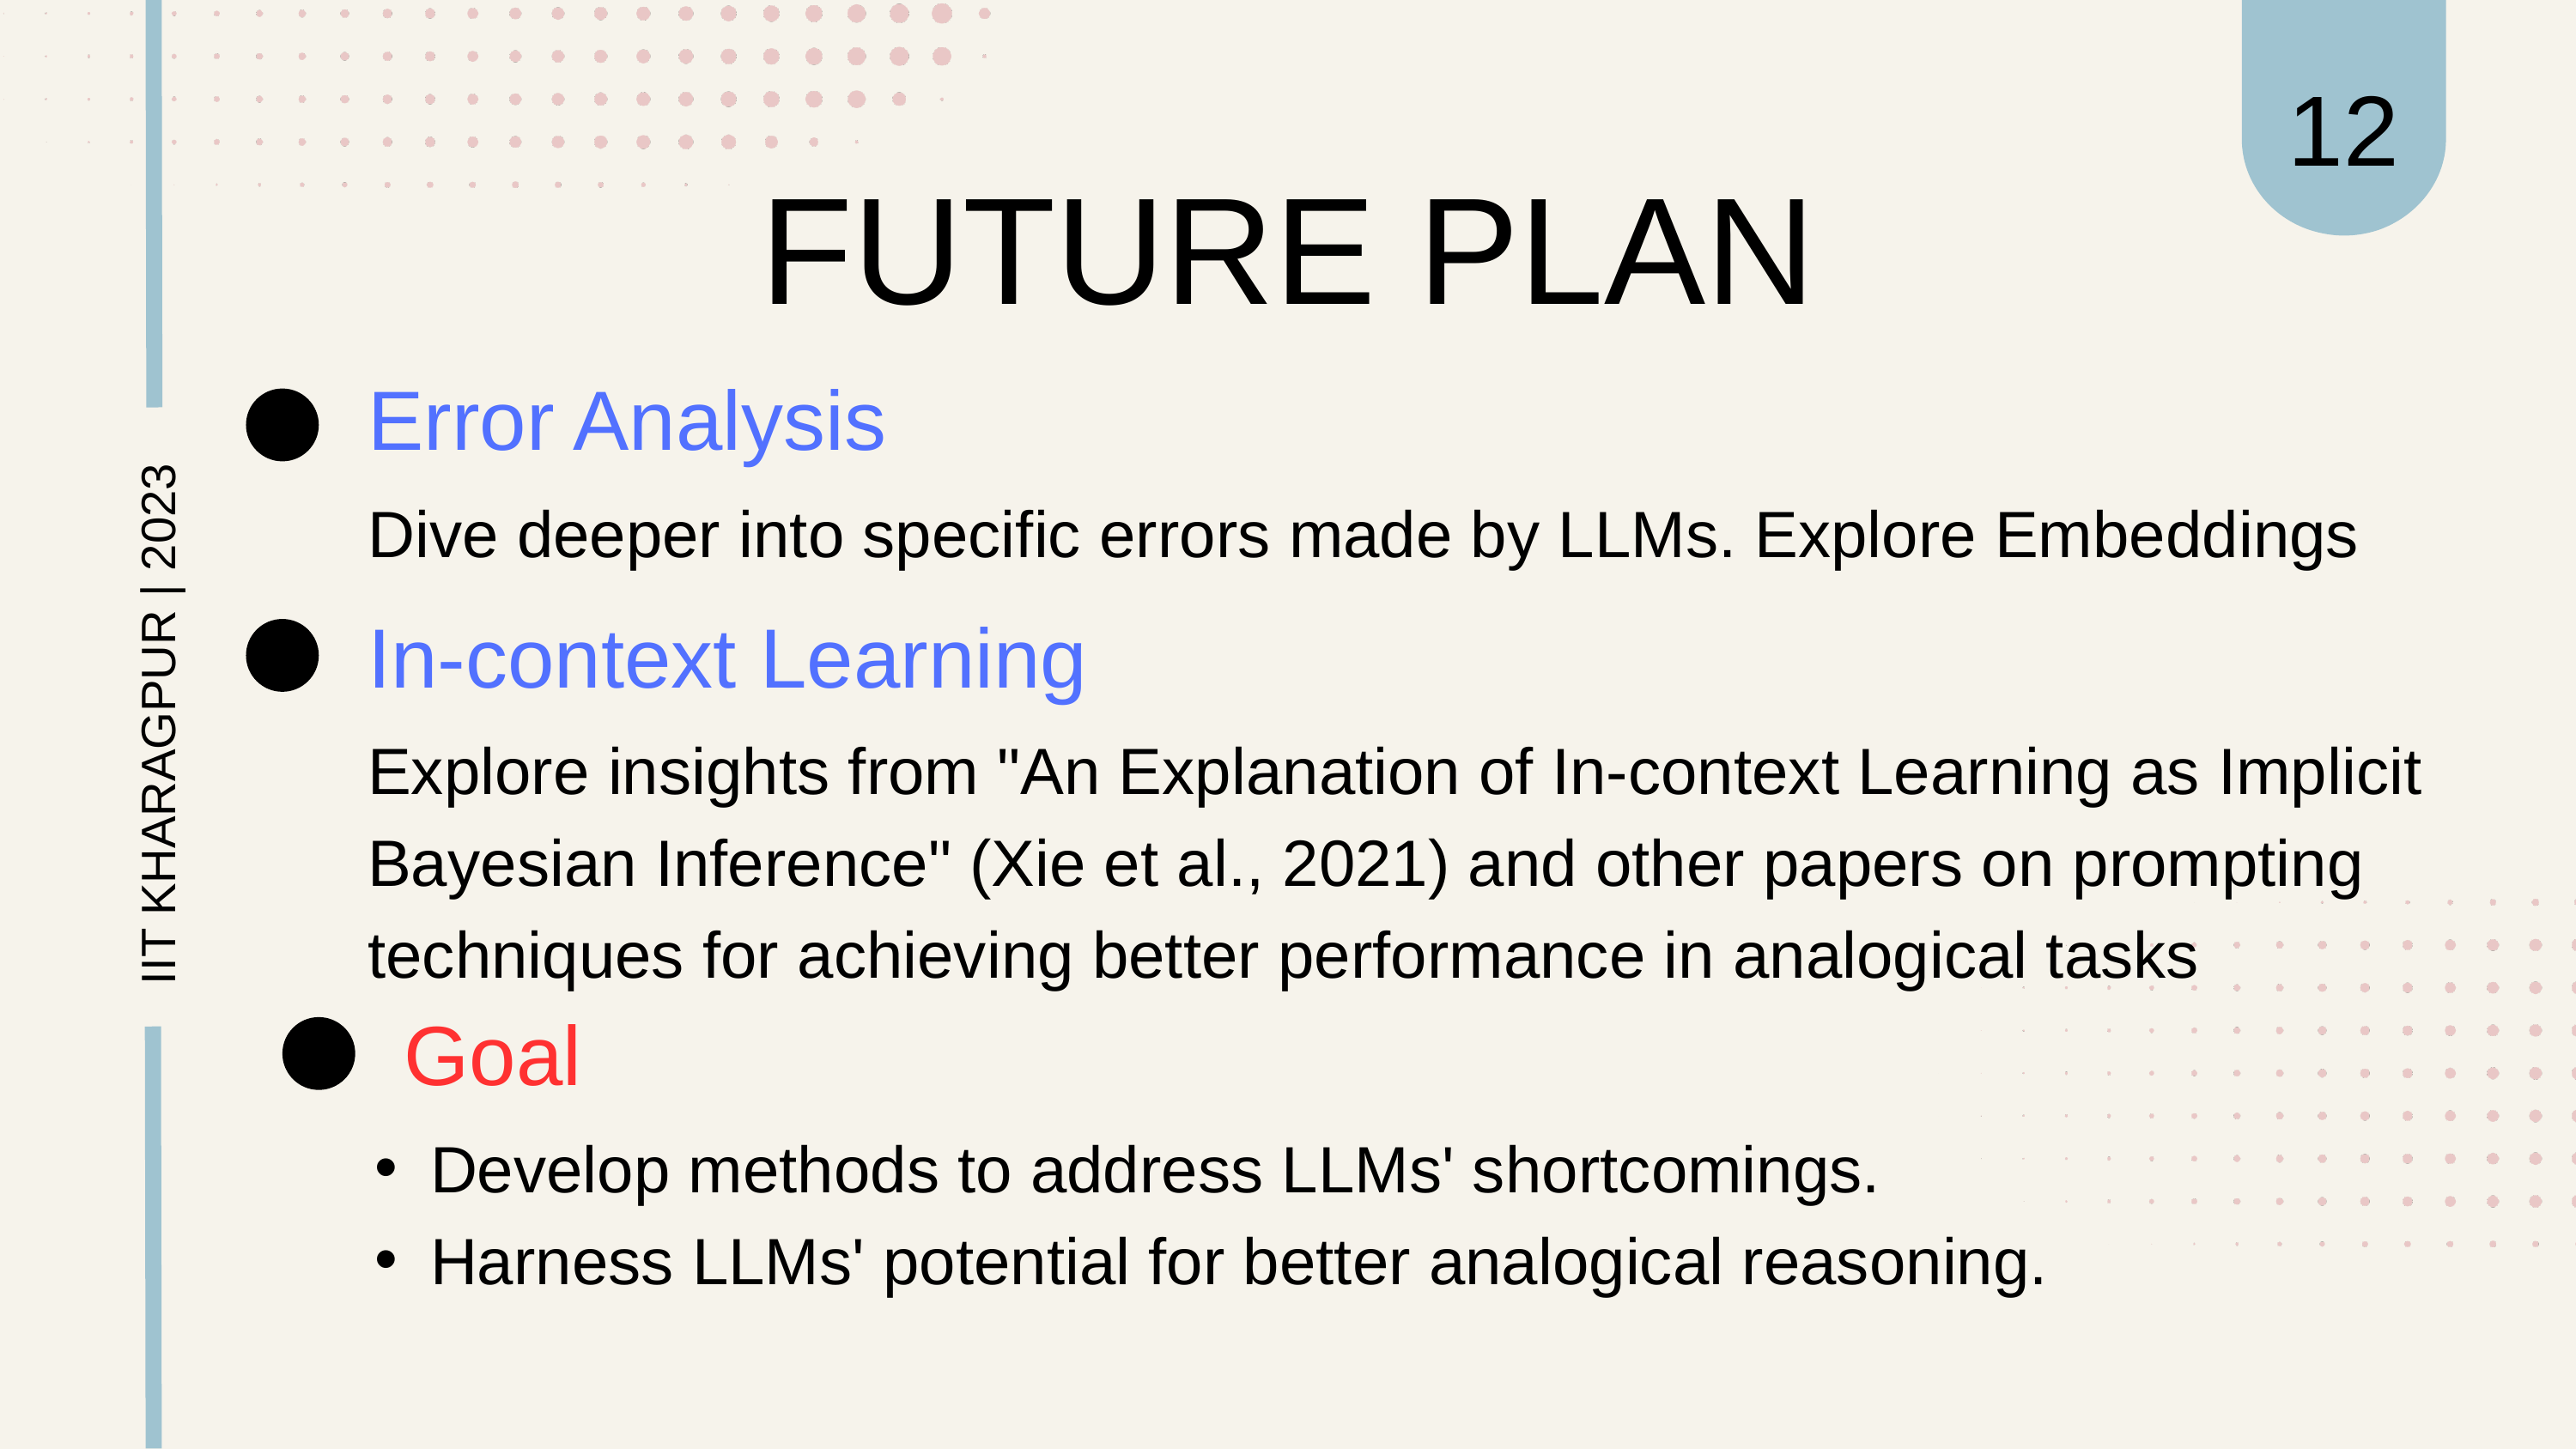

12

FUTURE PLAN
Error Analysis

Dive deeper into specific errors made by LLMs. Explore Embeddings
In-context Learning

IIT KHARAGPUR | 2023
Explore insights from "An Explanation of In-context Learning as Implicit Bayesian Inference" (Xie et al., 2021) and other papers on prompting techniques for achieving better performance in analogical tasks

Goal

Develop methods to address LLMs' shortcomings.
Harness LLMs' potential for better analogical reasoning.